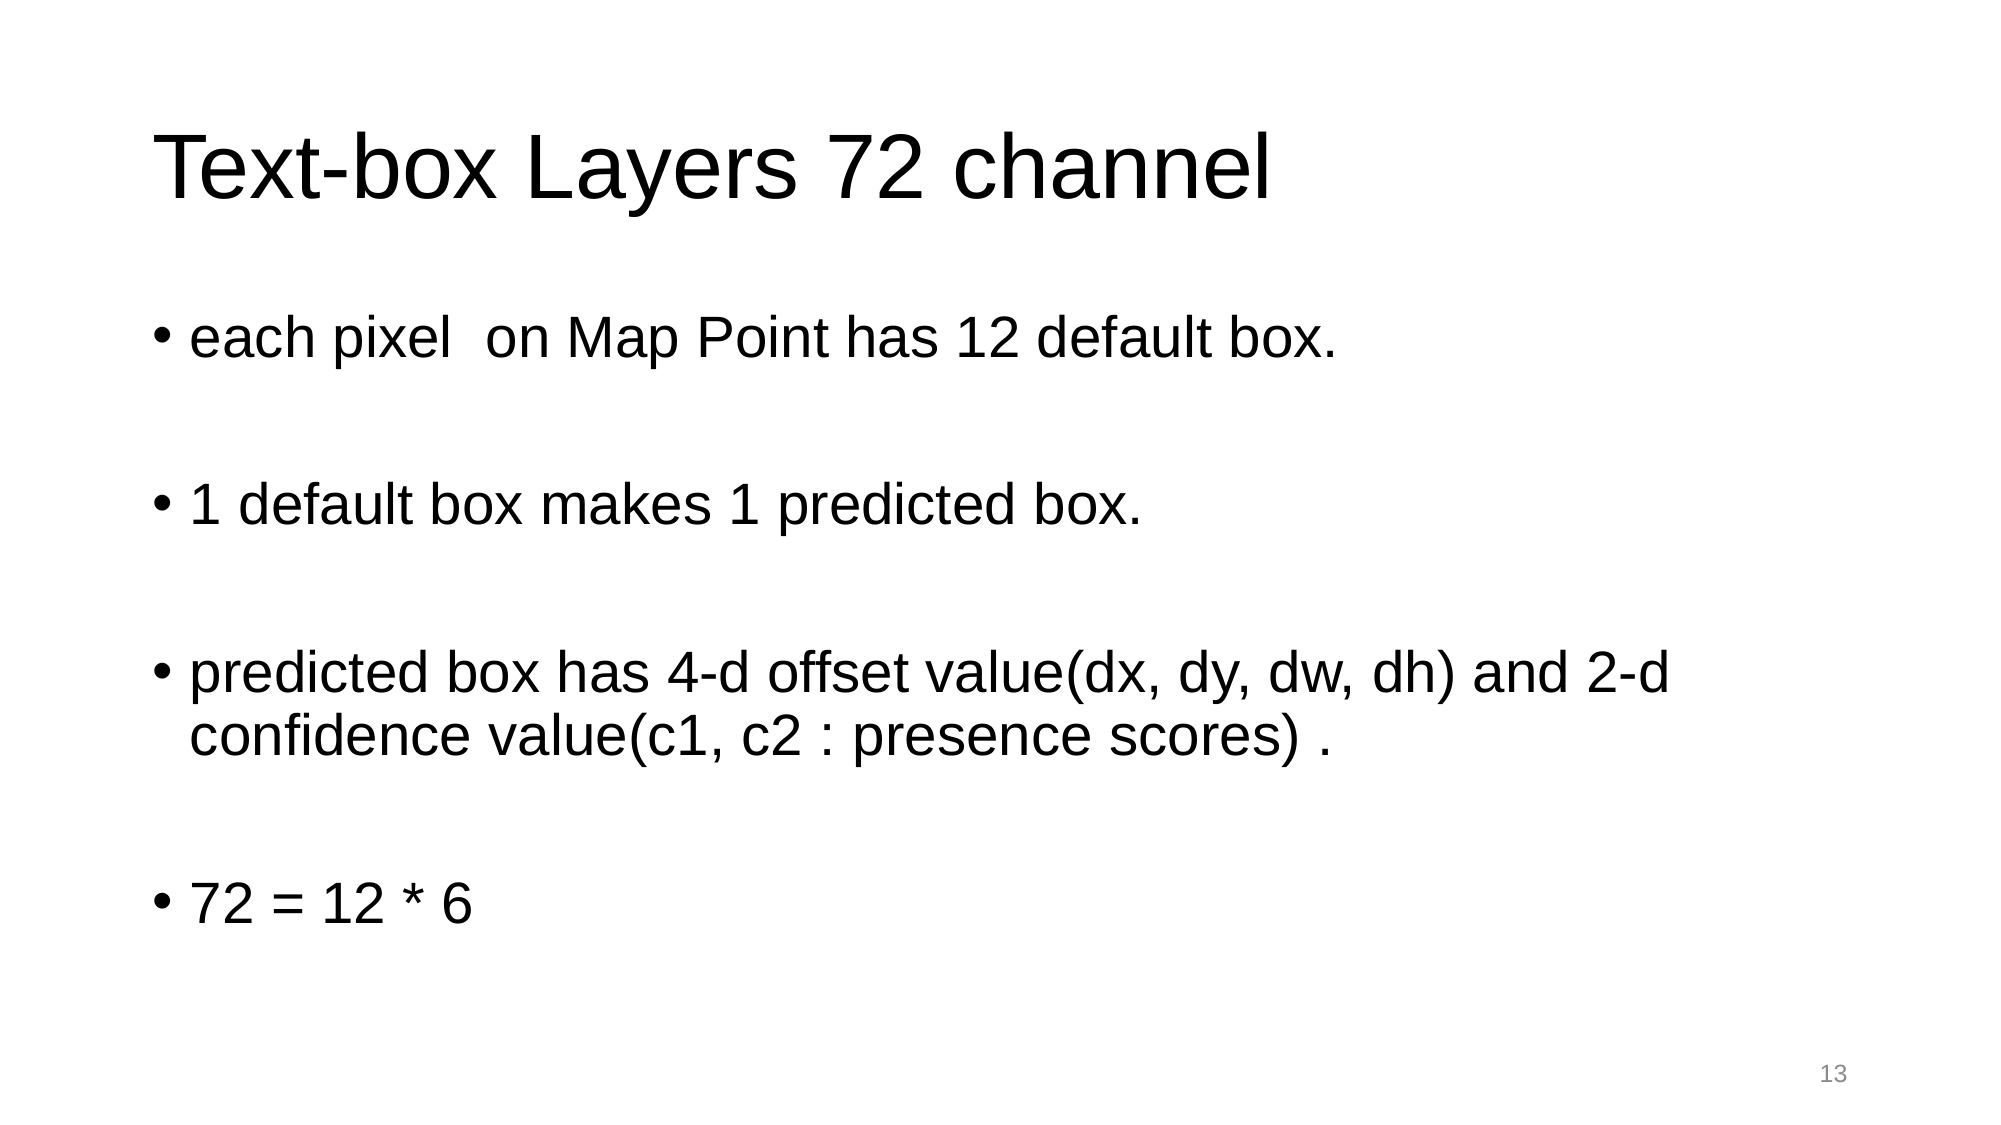

# Text-box Layers 72 channel
each pixel  on Map Point has 12 default box.

1 default box makes 1 predicted box.

predicted box has 4-d offset value(dx, dy, dw, dh) and 2-d confidence value(c1, c2 : presence scores) .

72 = 12 * 6

13